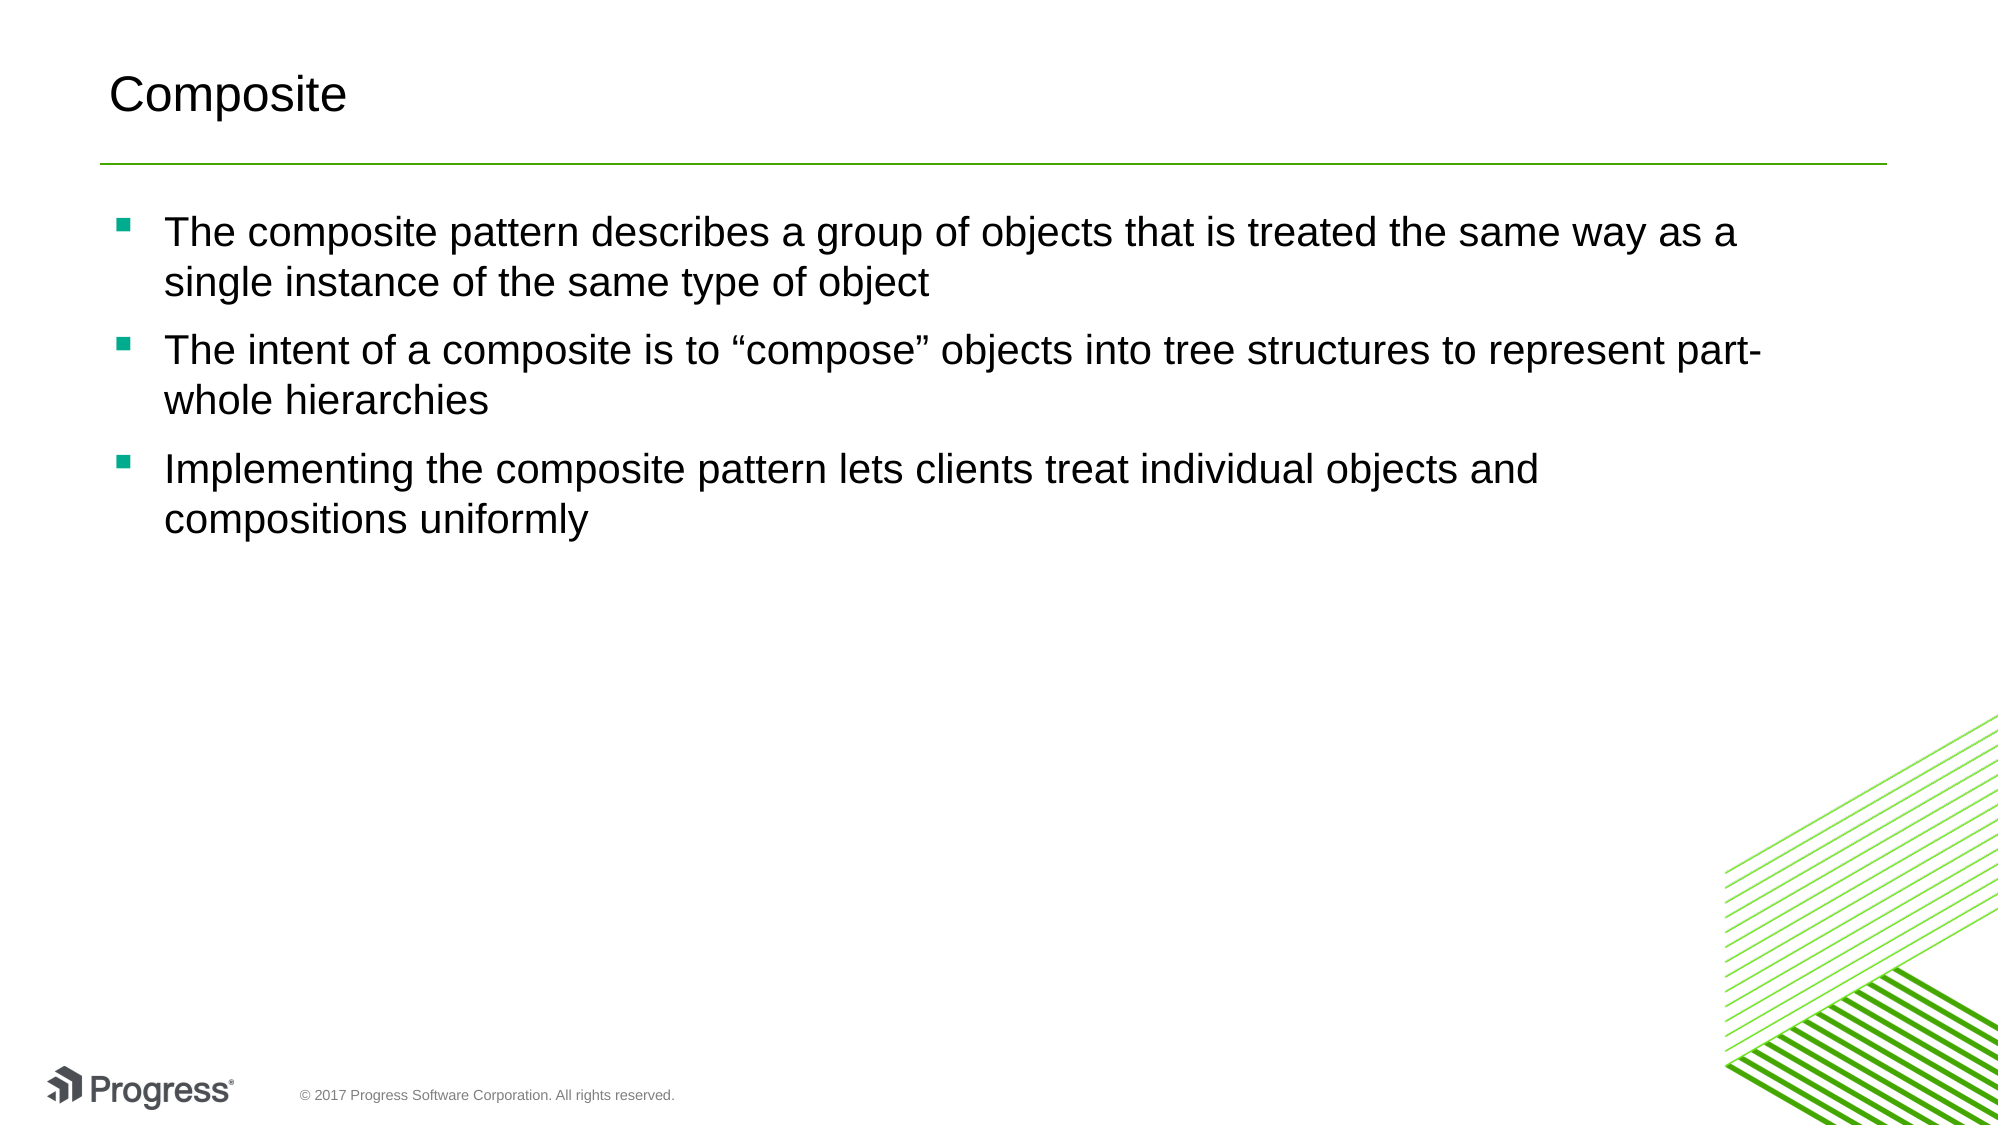

# Composite
The composite pattern describes a group of objects that is treated the same way as a single instance of the same type of object
The intent of a composite is to “compose” objects into tree structures to represent part-whole hierarchies
Implementing the composite pattern lets clients treat individual objects and compositions uniformly
34